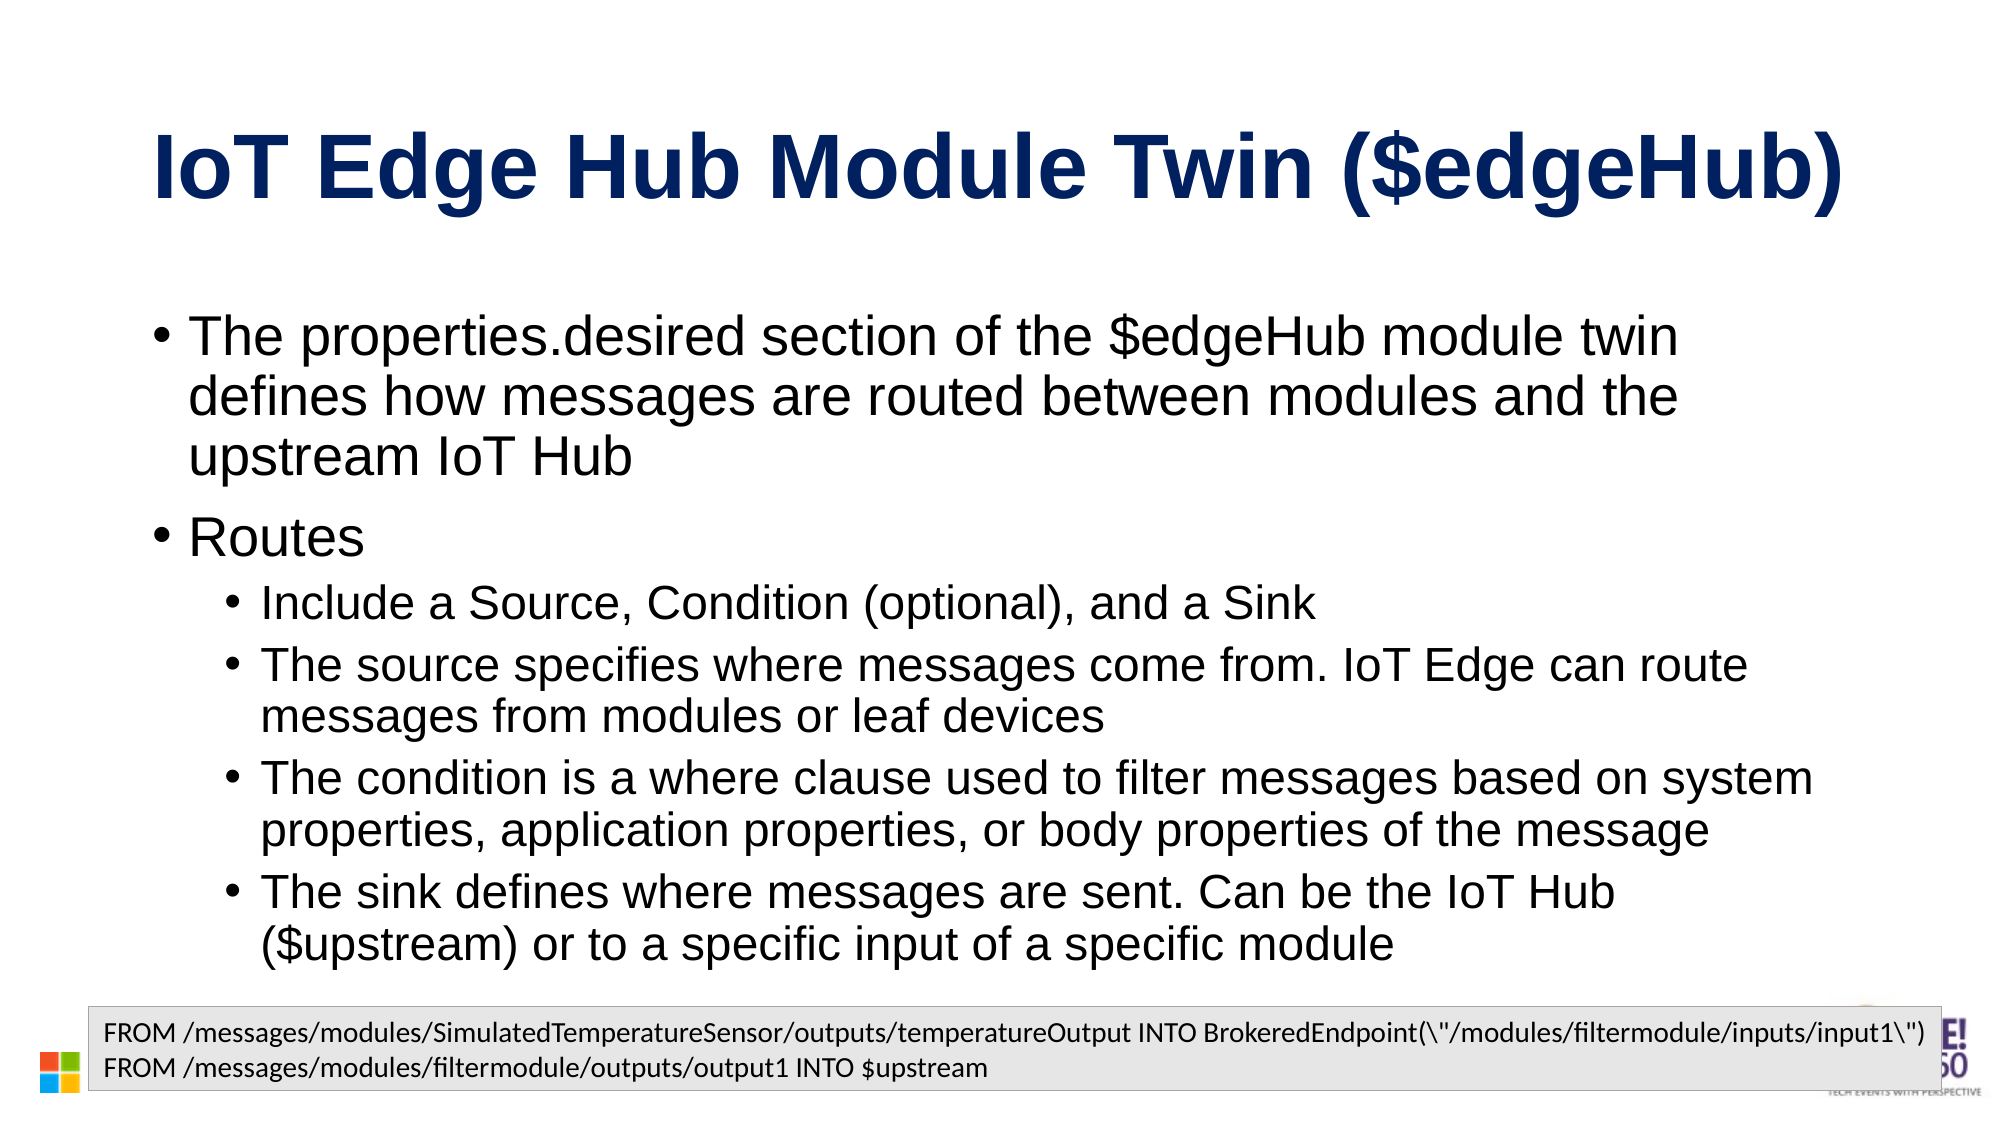

# IoT Edge Hub Module Twin ($edgeHub)
The properties.desired section of the $edgeHub module twin defines how messages are routed between modules and the upstream IoT Hub
Routes
Include a Source, Condition (optional), and a Sink
The source specifies where messages come from. IoT Edge can route messages from modules or leaf devices
The condition is a where clause used to filter messages based on system properties, application properties, or body properties of the message
The sink defines where messages are sent. Can be the IoT Hub ($upstream) or to a specific input of a specific module

FROM /messages/modules/SimulatedTemperatureSensor/outputs/temperatureOutput INTO BrokeredEndpoint(\"/modules/filtermodule/inputs/input1\")
FROM /messages/modules/filtermodule/outputs/output1 INTO $upstream